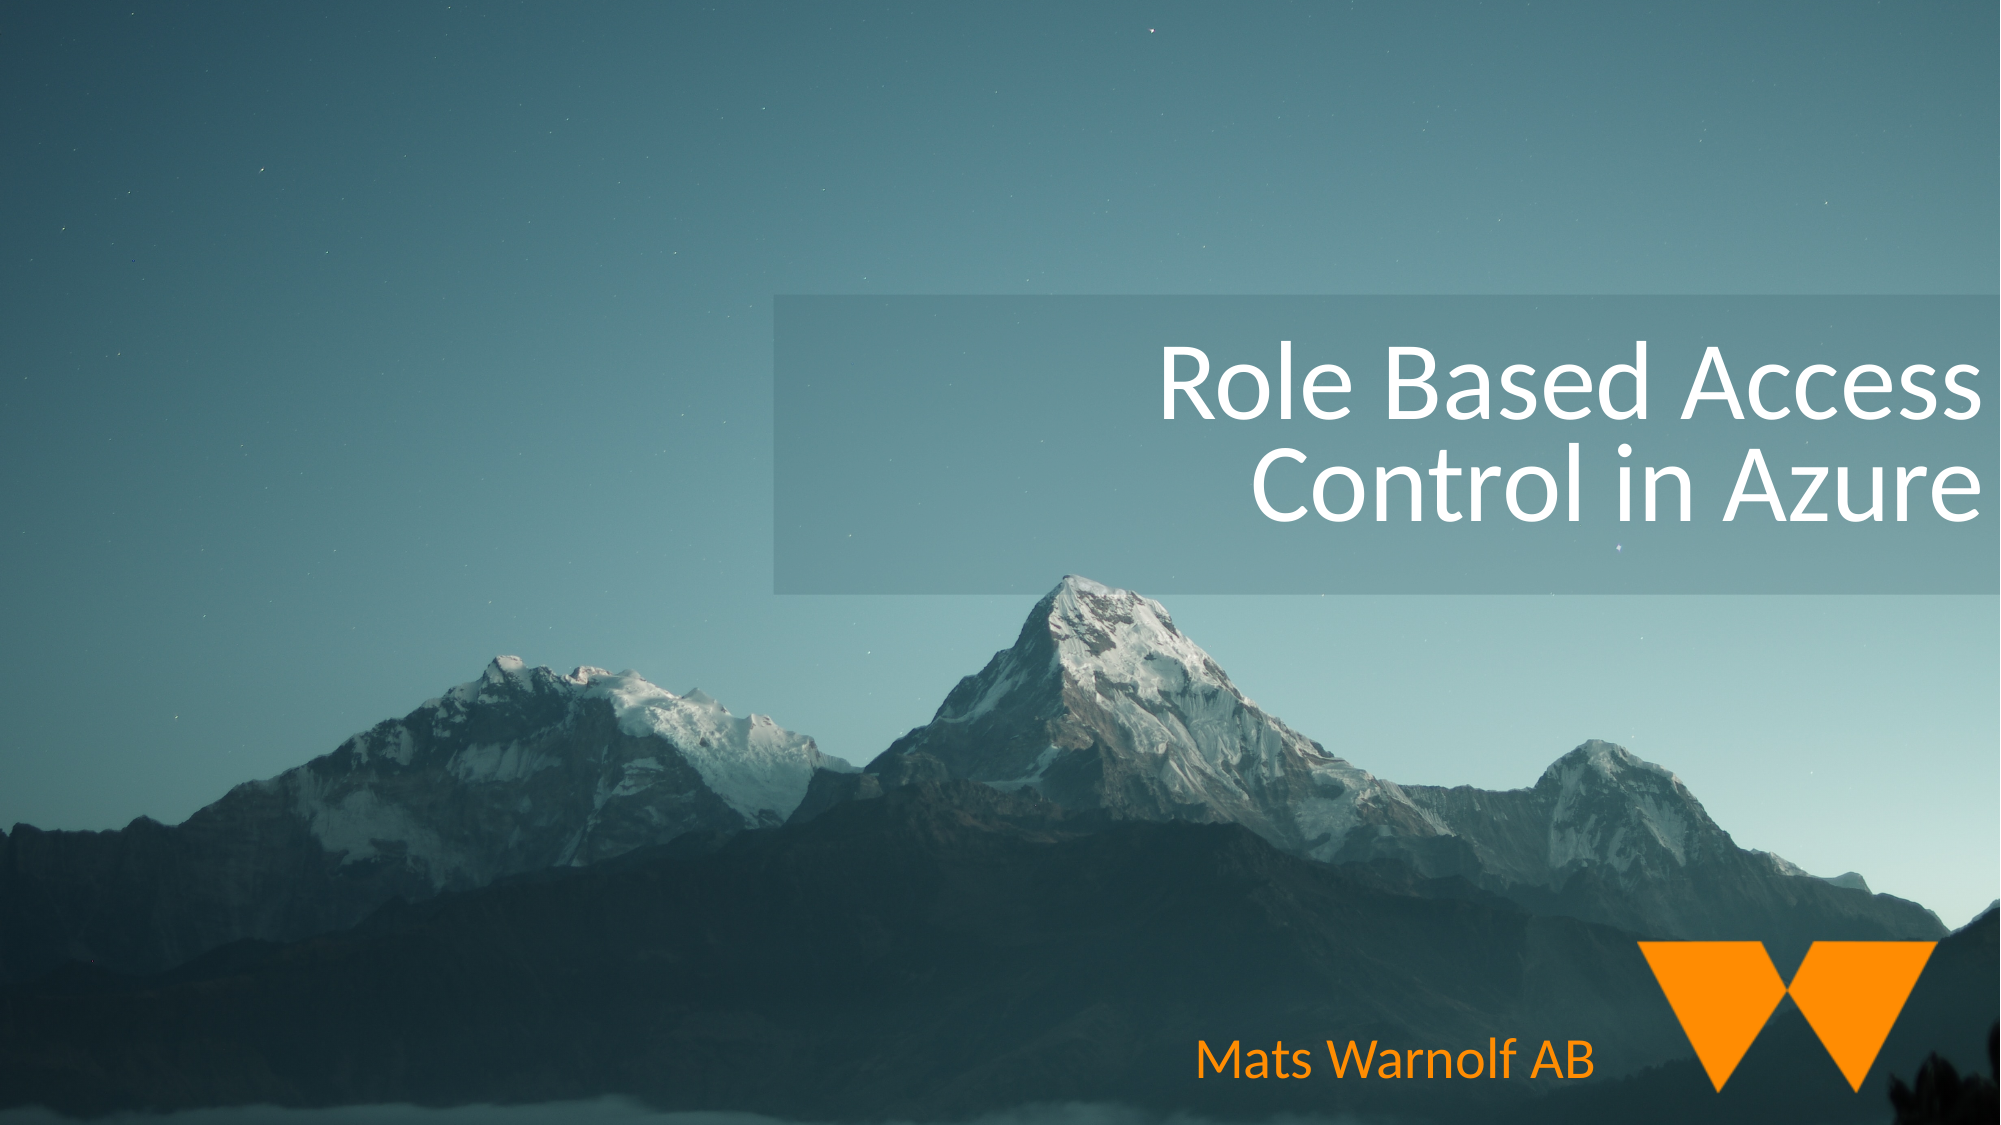

# Role Based Access Control in Azure